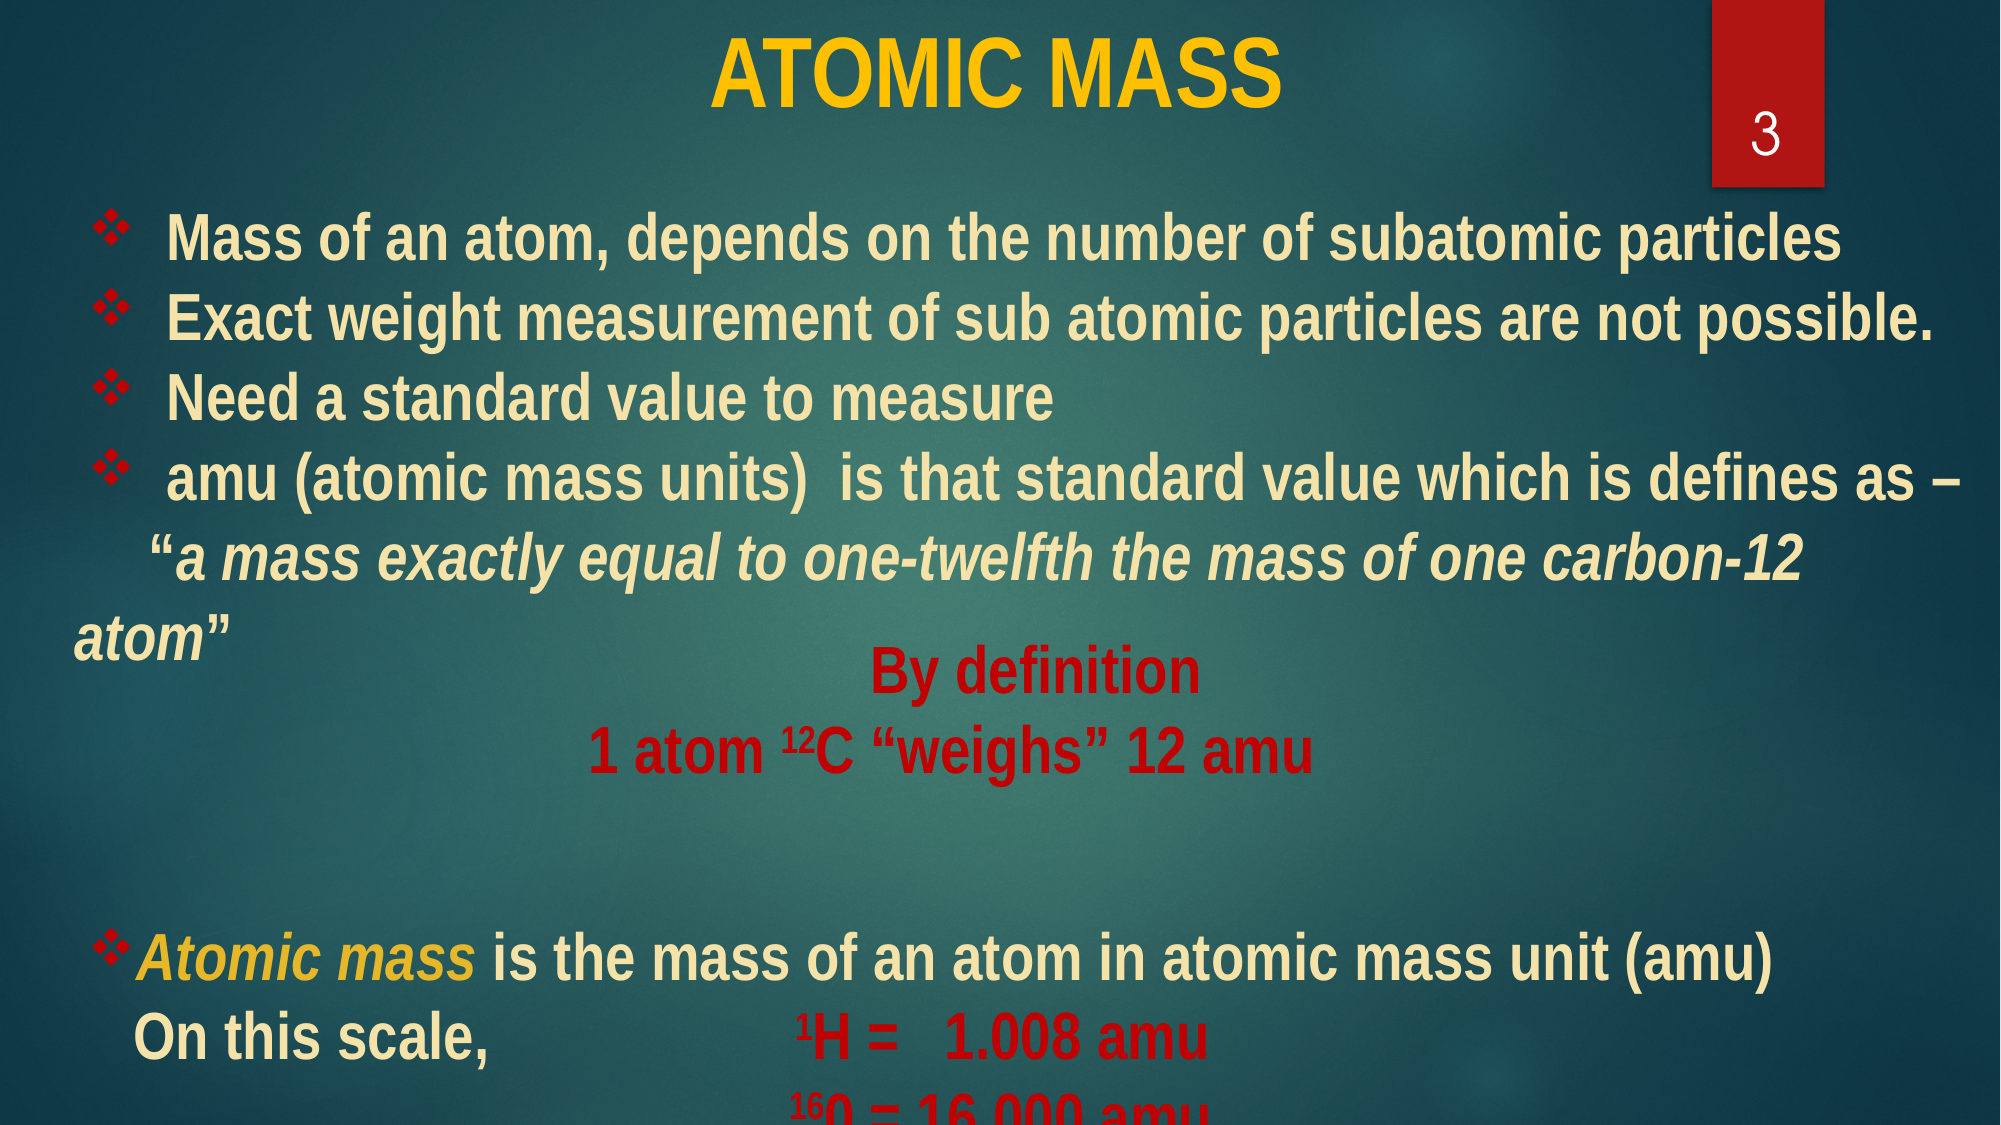

Atomic mass
3

  Mass of an atom, depends on the number of subatomic particles
  Exact weight measurement of sub atomic particles are not possible.
  Need a standard value to measure
  amu (atomic mass units)  is that standard value which is defines as –
    “a mass exactly equal to one-twelfth the mass of one carbon-12 atom”

Atomic mass is the mass of an atom in atomic mass unit (amu)
   On this scale,                    1H =   1.008 amu
                                              160 = 16.000 amu

 By definition
1 atom 12C “weighs” 12 amu